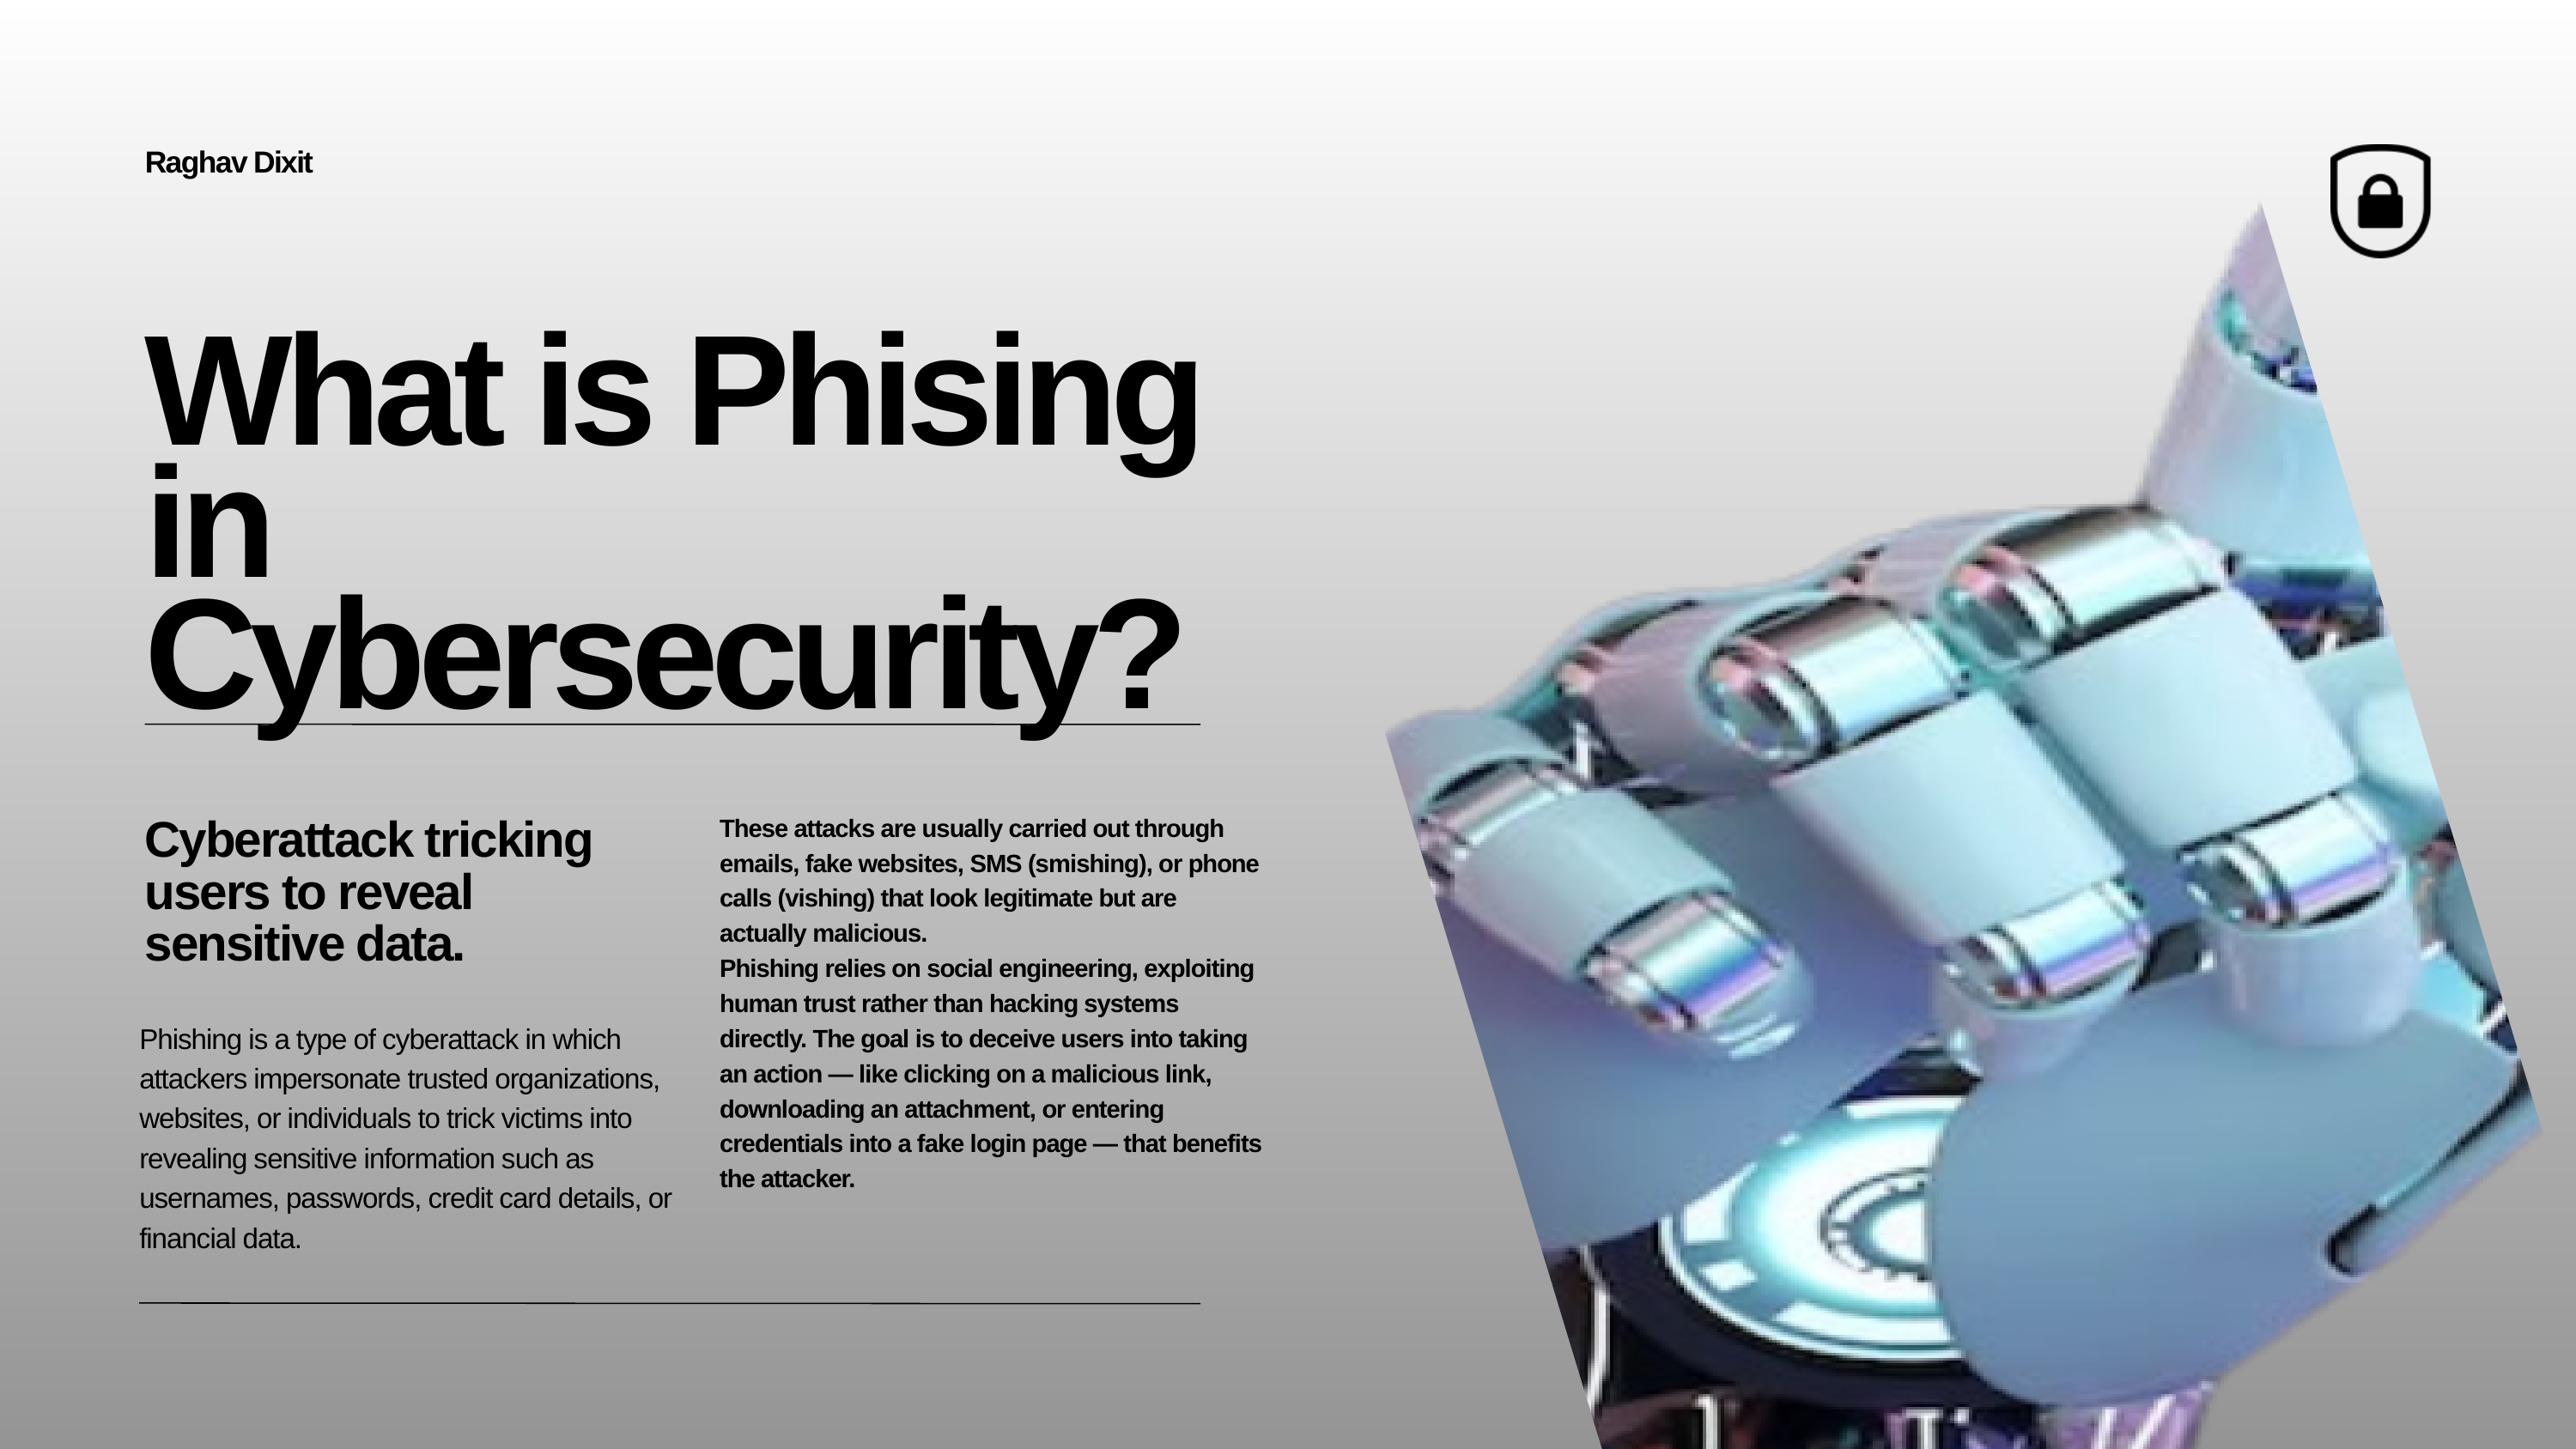

Raghav Dixit

What is Phising in
Cybersecurity?

These attacks are usually carried out through emails, fake websites, SMS (smishing), or phone calls (vishing) that look legitimate but are actually malicious.
Phishing relies on social engineering, exploiting human trust rather than hacking systems directly. The goal is to deceive users into taking an action — like clicking on a malicious link, downloading an attachment, or entering credentials into a fake login page — that benefits the attacker.
Cyberattack tricking users to reveal sensitive data.
Phishing is a type of cyberattack in which attackers impersonate trusted organizations, websites, or individuals to trick victims into revealing sensitive information such as usernames, passwords, credit card details, or financial data.